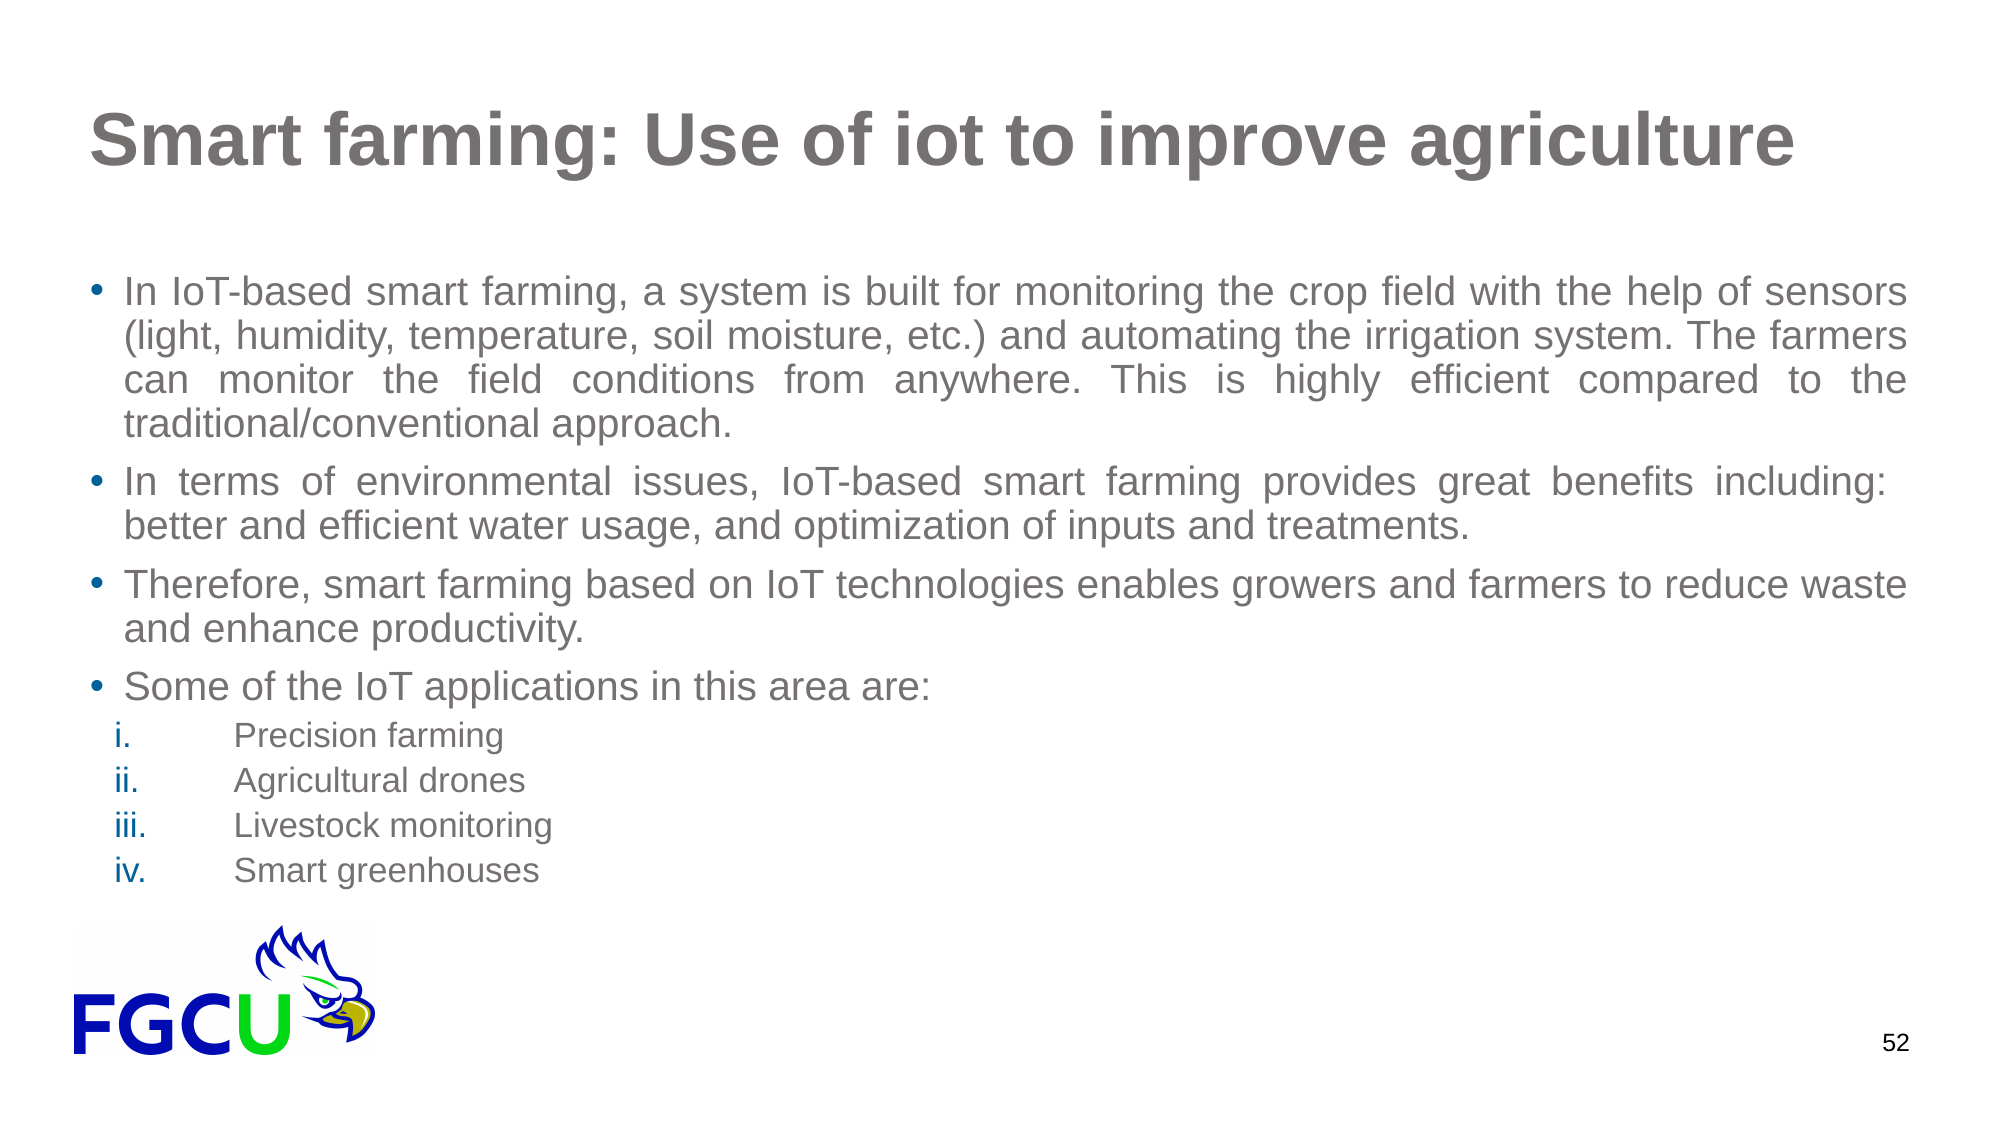

# Smart farming: Use of iot to improve agriculture
In IoT-based smart farming, a system is built for monitoring the crop field with the help of sensors (light, humidity, temperature, soil moisture, etc.) and automating the irrigation system. The farmers can monitor the field conditions from anywhere. This is highly efficient compared to the traditional/conventional approach.
In terms of environmental issues, IoT-based smart farming provides great benefits including:  better and efficient water usage, and optimization of inputs and treatments.
Therefore, smart farming based on IoT technologies enables growers and farmers to reduce waste and enhance productivity.
Some of the IoT applications in this area are:
Precision farming
Agricultural drones
Livestock monitoring
Smart greenhouses

52